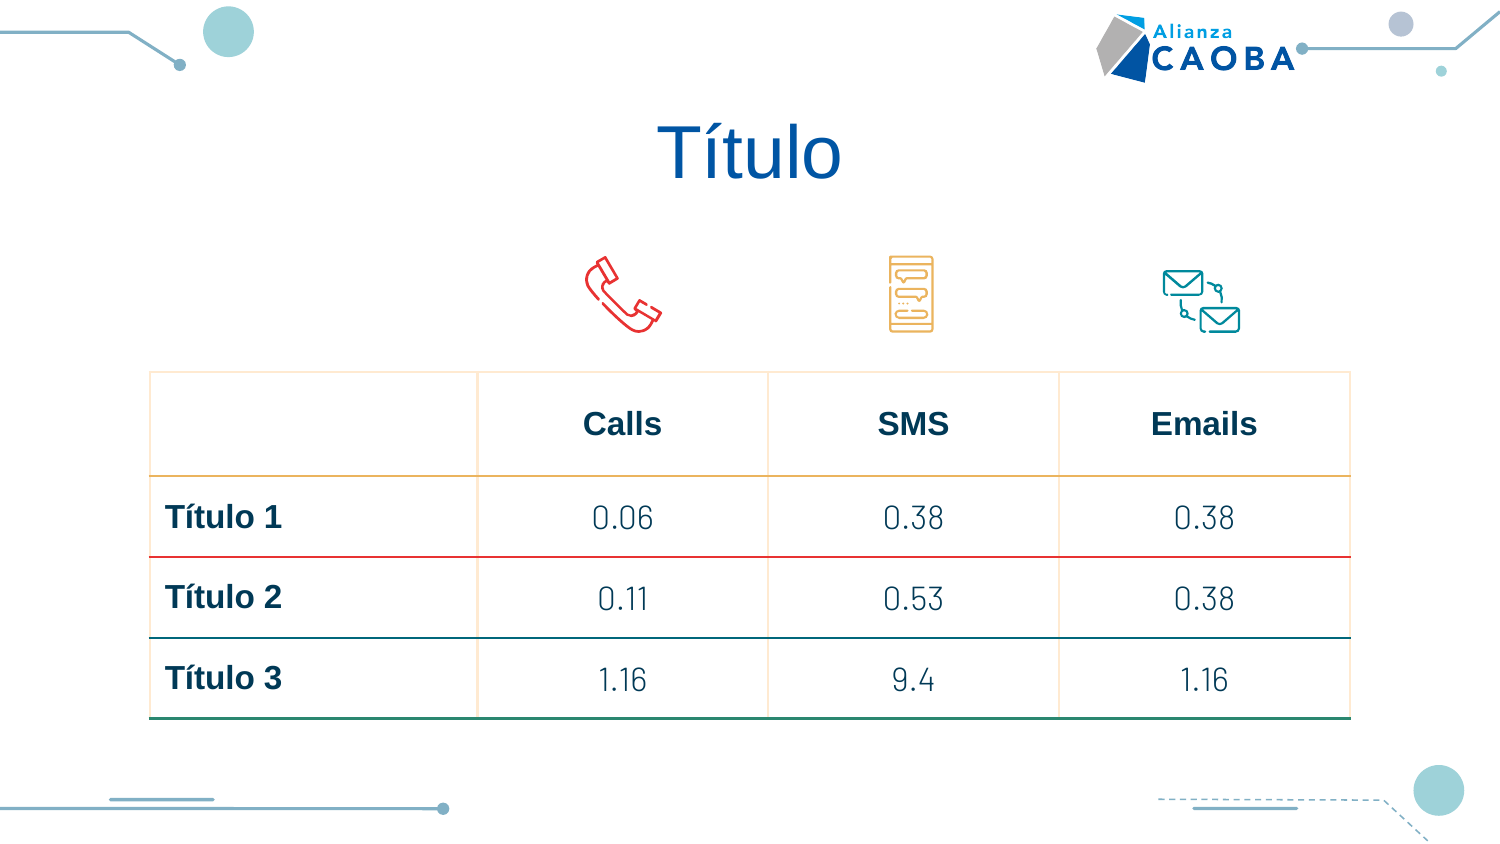

# Título

|  | Calls | SMS | Emails |
| --- | --- | --- | --- |
| Título 1 | 0.06 | 0.38 | 0.38 |
| Título 2 | 0.11 | 0.53 | 0.38 |
| Título 3 | 1.16 | 9.4 | 1.16 |